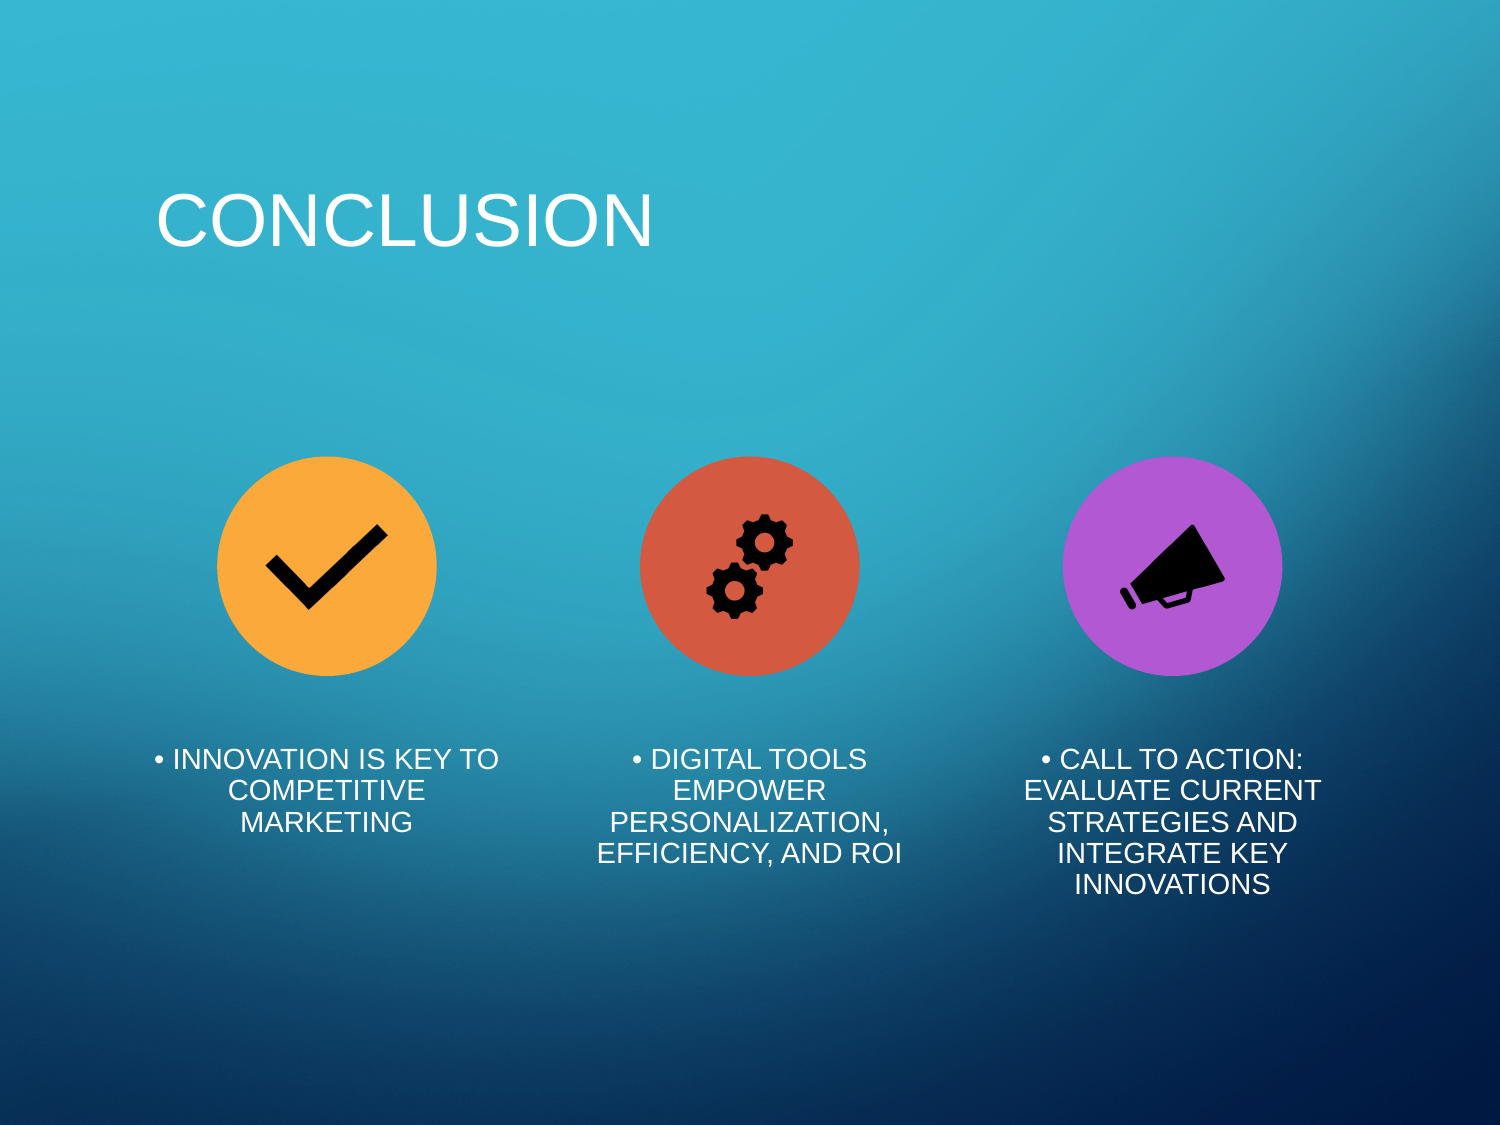

# Conclusion
• Innovation is key to competitive marketing
• Digital tools empower personalization, efficiency, and ROI
• Call to action: Evaluate current strategies and integrate key innovations